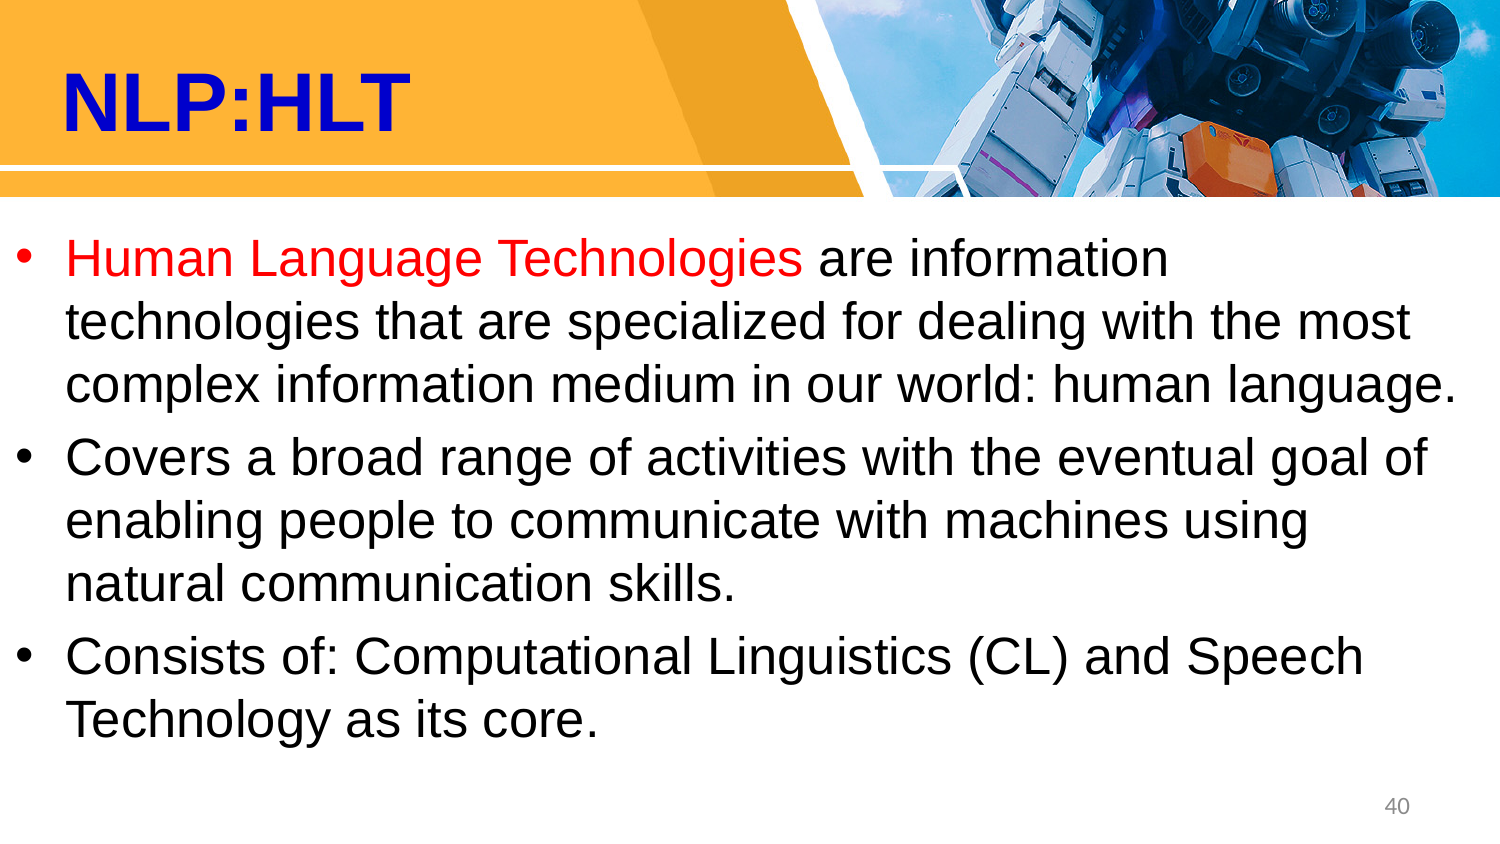

# NLP:HLT
Human Language Technologies are information technologies that are specialized for dealing with the most complex information medium in our world: human language.
Covers a broad range of activities with the eventual goal of enabling people to communicate with machines using natural communication skills.
Consists of: Computational Linguistics (CL) and Speech Technology as its core.

40